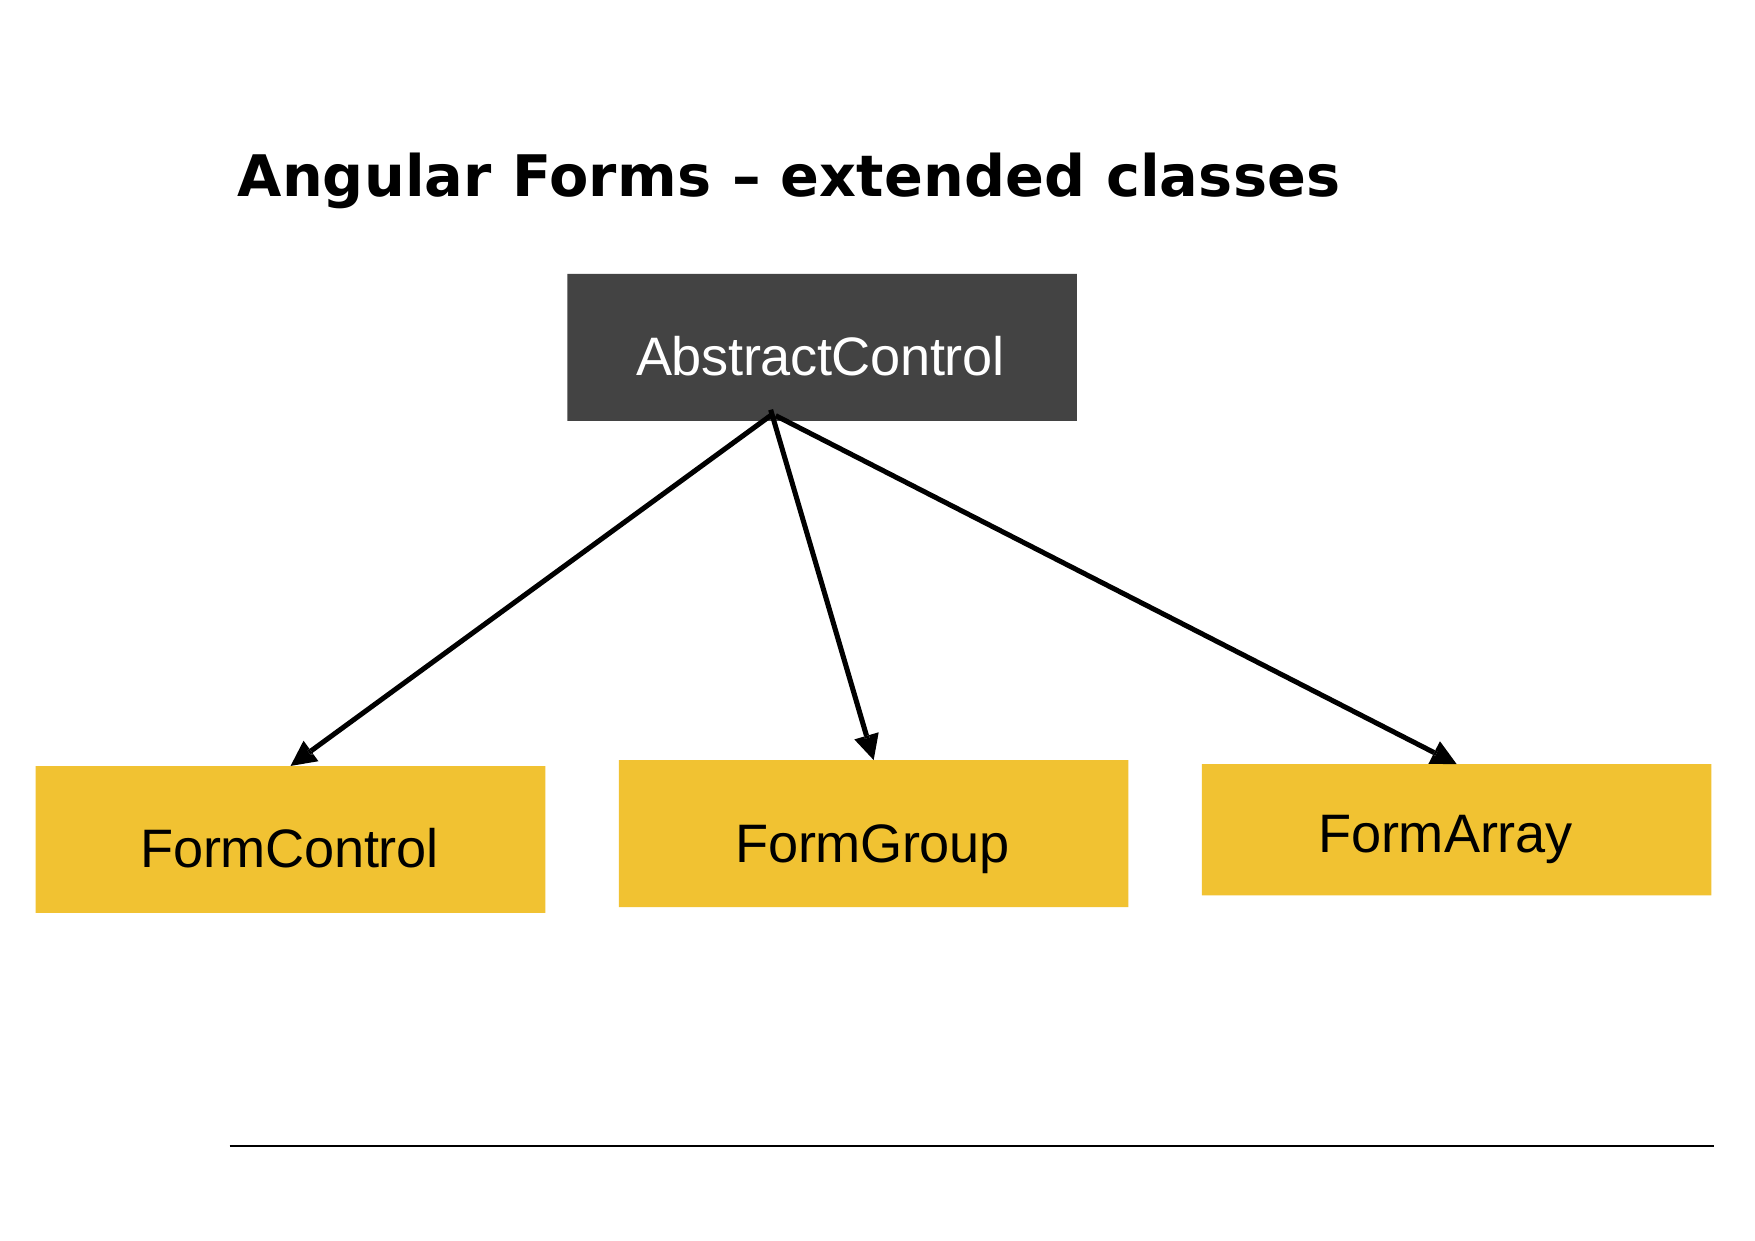

Angular Forms – extended classes

AbstractControl

FormArray
FormGroup
FormControl